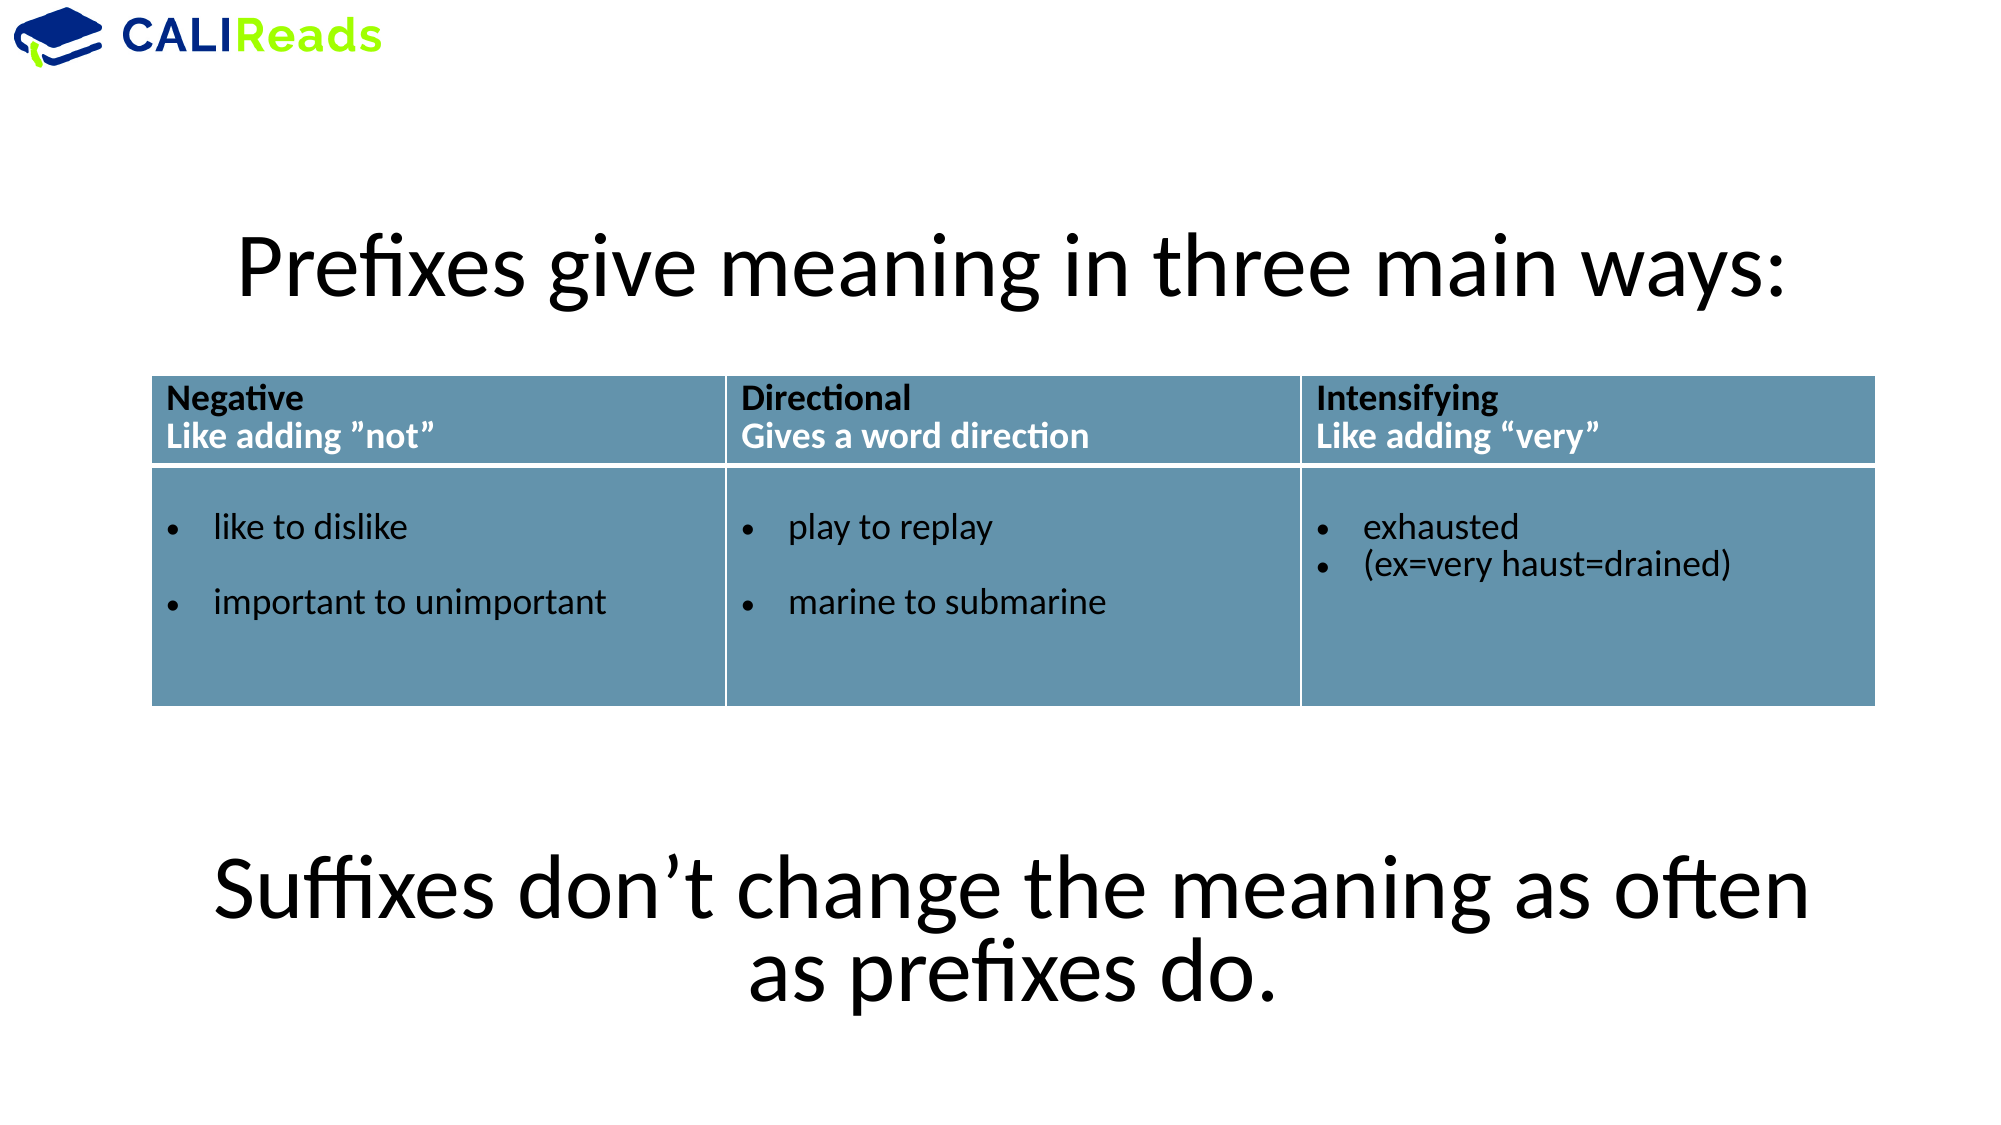

# Prefixes give meaning in three main ways:
| Negative Like adding ”not” | Directional Gives a word direction | Intensifying Like adding “very” |
| --- | --- | --- |
| like to dislike important to unimportant | play to replay marine to submarine | exhausted (ex=very haust=drained) |
Suffixes don’t change the meaning as often as prefixes do.